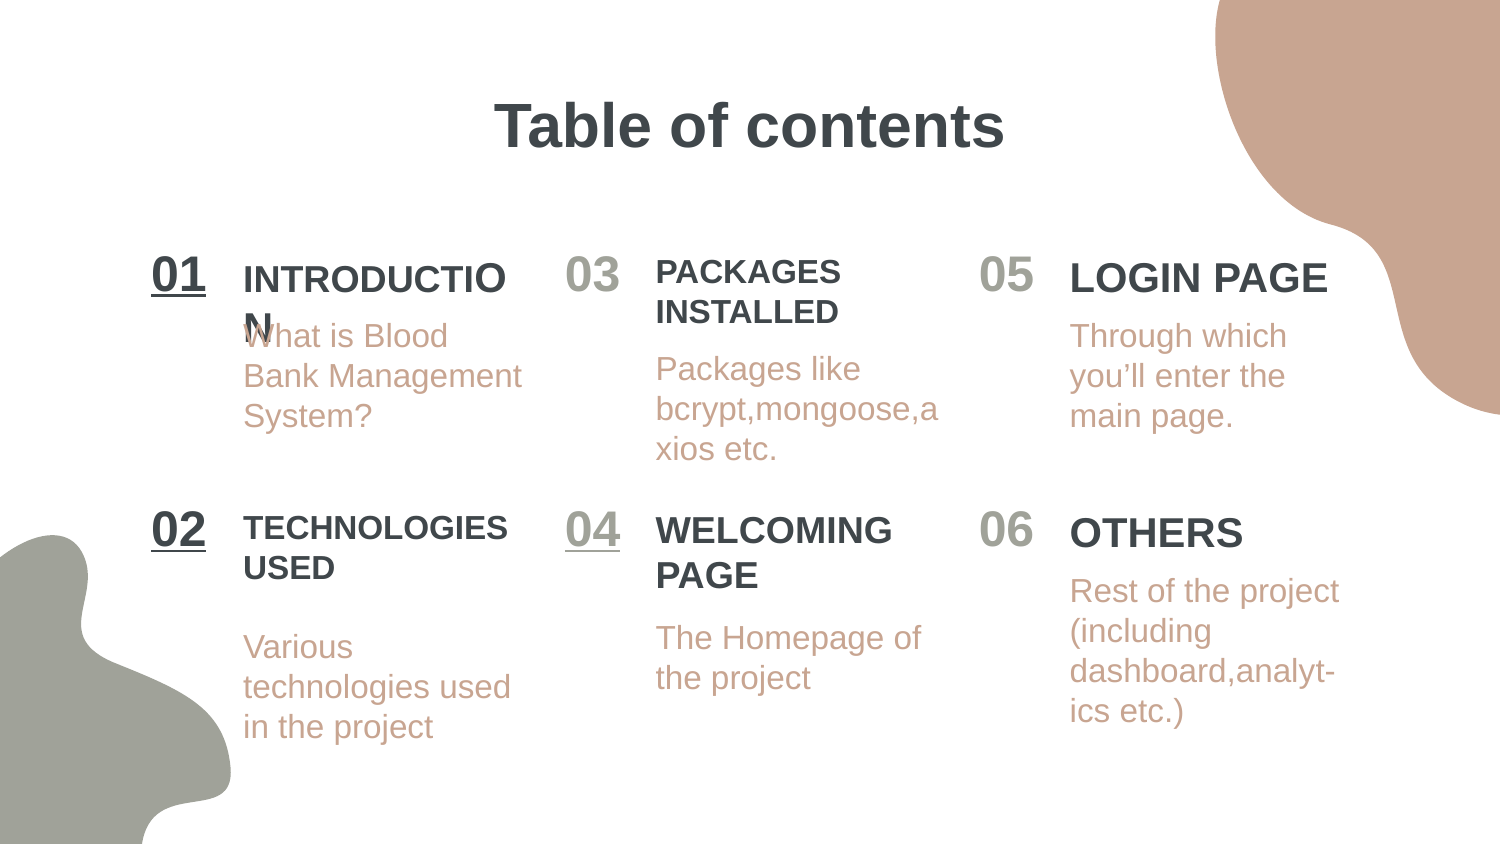

# Table of contents
01
INTRODUCTION
03
PACKAGES INSTALLED
05
LOGIN PAGE
What is Blood Bank Management System?
Through which you’ll enter the main page.
Packages like bcrypt,mongoose,axios etc.
02
04
06
TECHNOLOGIES USED

WELCOMING PAGE
OTHERS
Rest of the project (including dashboard,analyt-ics etc.)
The Homepage of the project
Various technologies used in the project